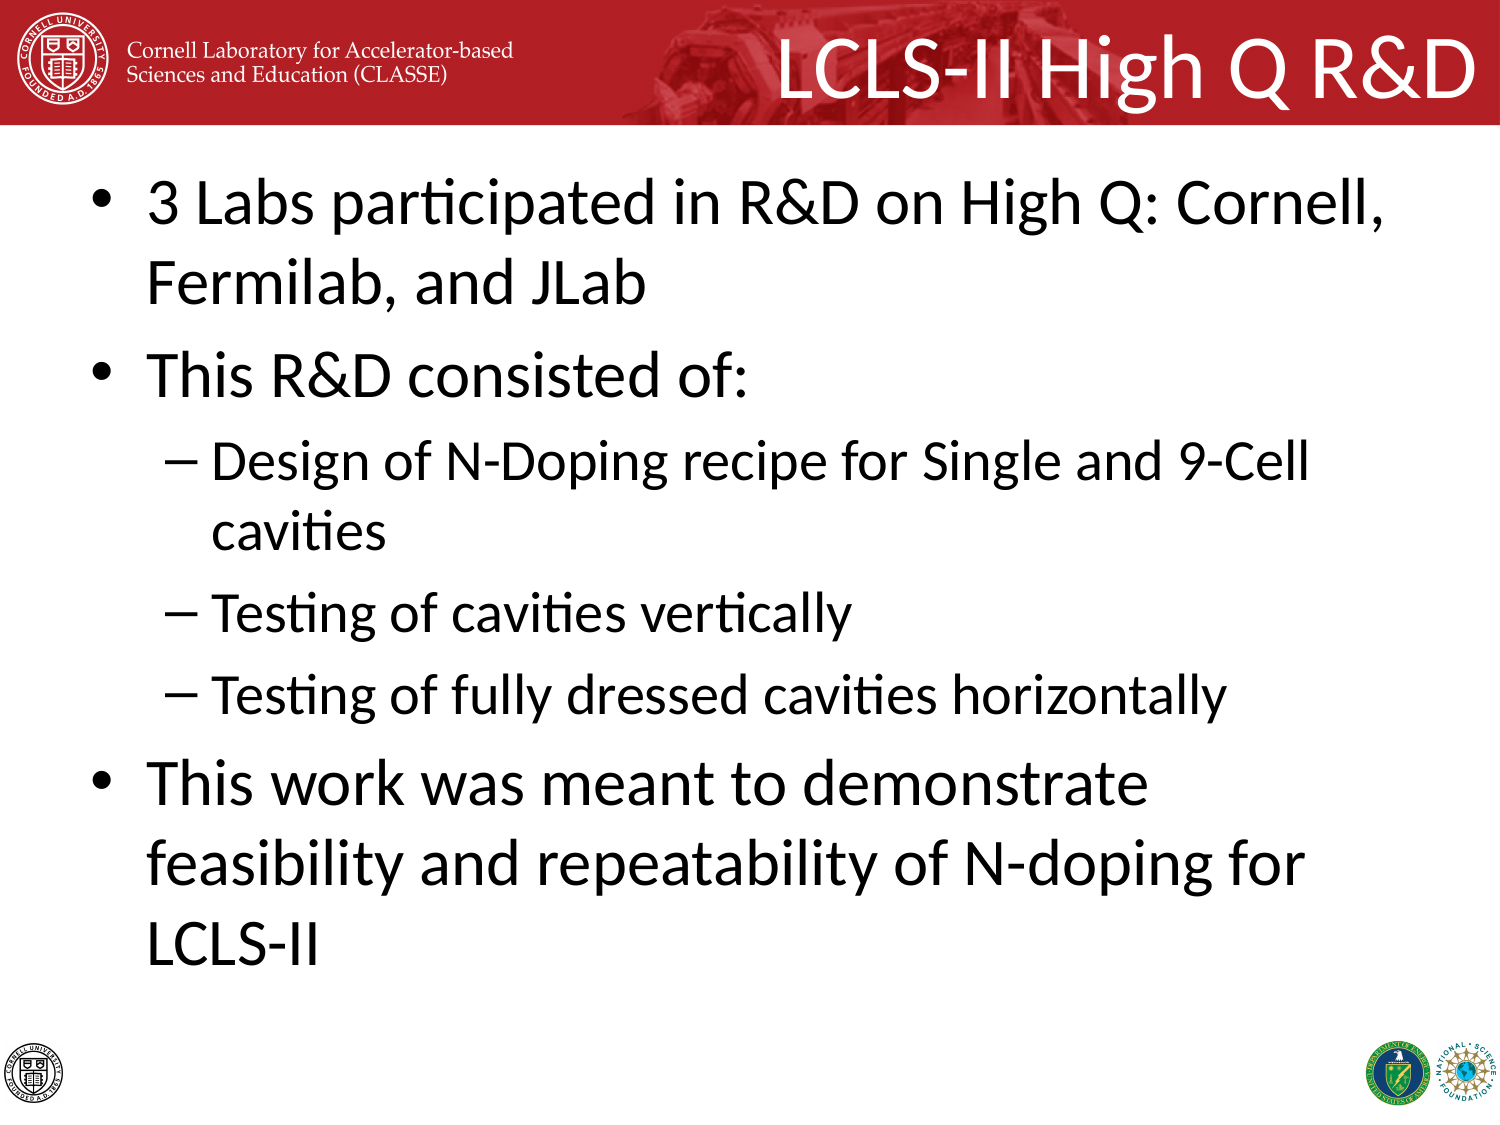

# LCLS-II High Q R&D
3 Labs participated in R&D on High Q: Cornell, Fermilab, and JLab
This R&D consisted of:
Design of N-Doping recipe for Single and 9-Cell cavities
Testing of cavities vertically
Testing of fully dressed cavities horizontally
This work was meant to demonstrate feasibility and repeatability of N-doping for LCLS-II